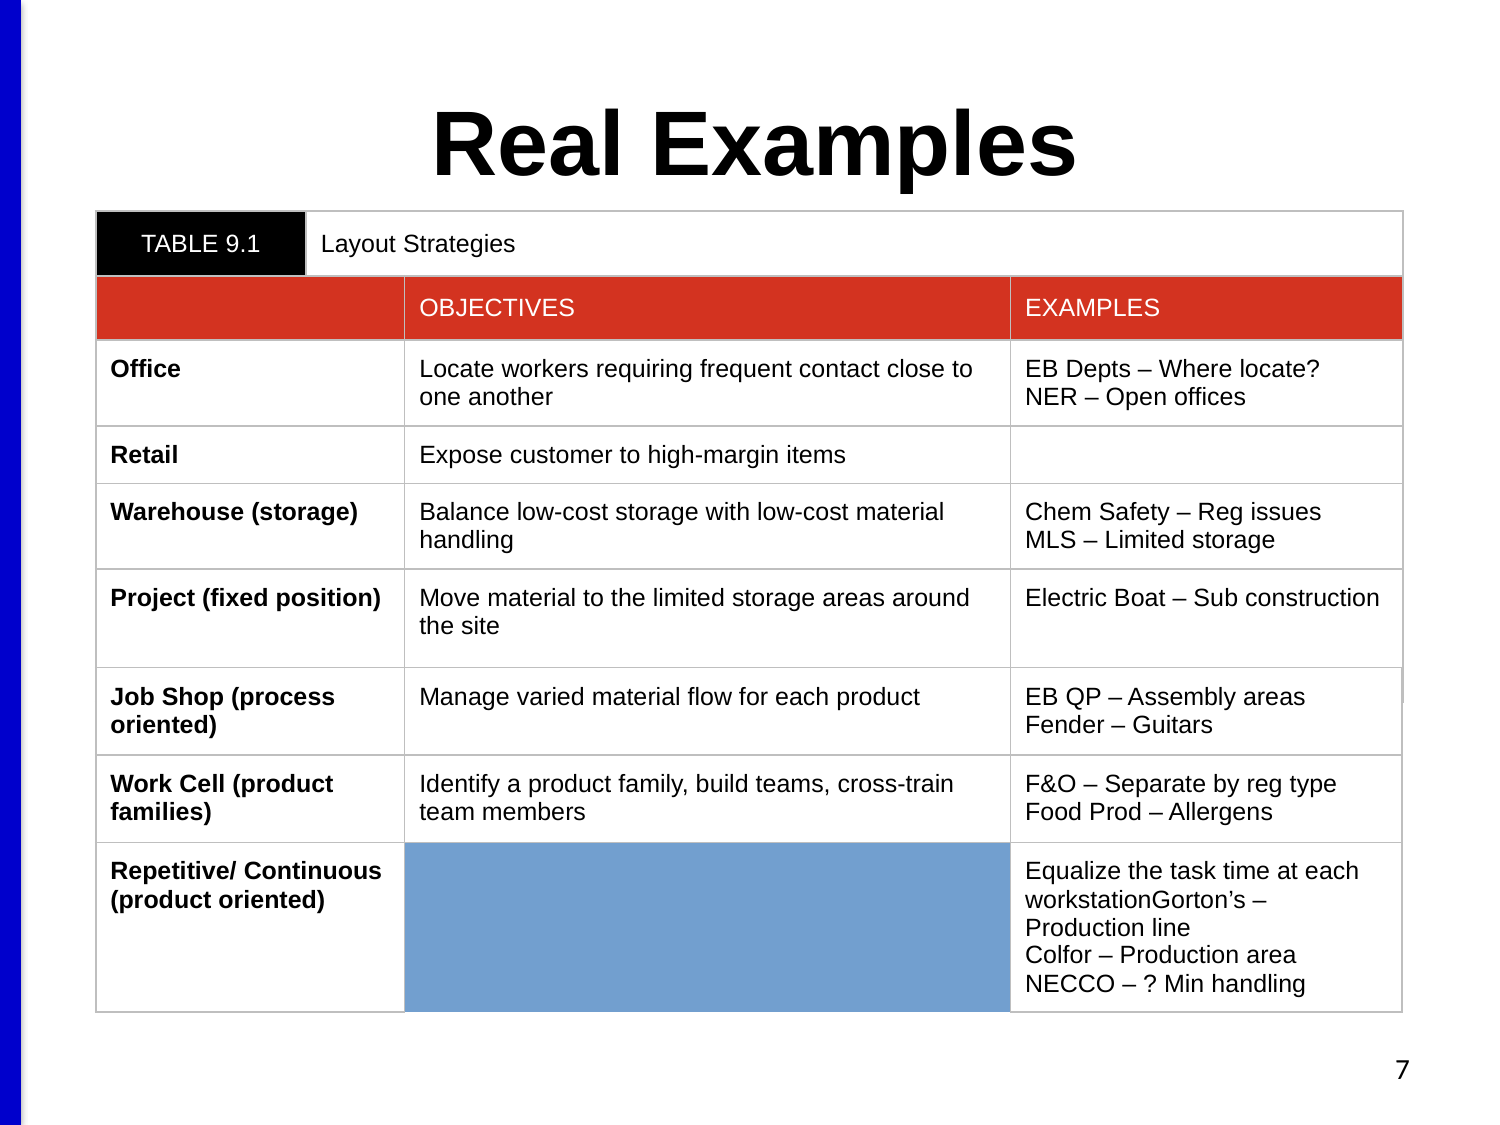

# Real Examples
| TABLE 9.1 | Layout Strategies |  |  |
| --- | --- | --- | --- |
|  |  | OBJECTIVES | EXAMPLES |
| Office |  | Locate workers requiring frequent contact close to one another | EB Depts – Where locate? NER – Open offices |
| Retail |  | Expose customer to high-margin items |  |
| Warehouse (storage) |  | Balance low-cost storage with low-cost material handling | Chem Safety – Reg issues MLS – Limited storage |
| Project (fixed position) |  | Move material to the limited storage areas around the site | Electric Boat – Sub construction |
| Job Shop (process oriented) |  | Manage varied material flow for each product | EB QP – Assembly areas Fender – Guitars |
| --- | --- | --- | --- |
| Work Cell (product families) |  | Identify a product family, build teams, cross-train team members | F&O – Separate by reg type Food Prod – Allergens |
| Repetitive/ Continuous (product oriented) |  | Equalize the task time at each workstation | Gorton’s – Production line Colfor – Production area NECCO – ? Min handling |
7